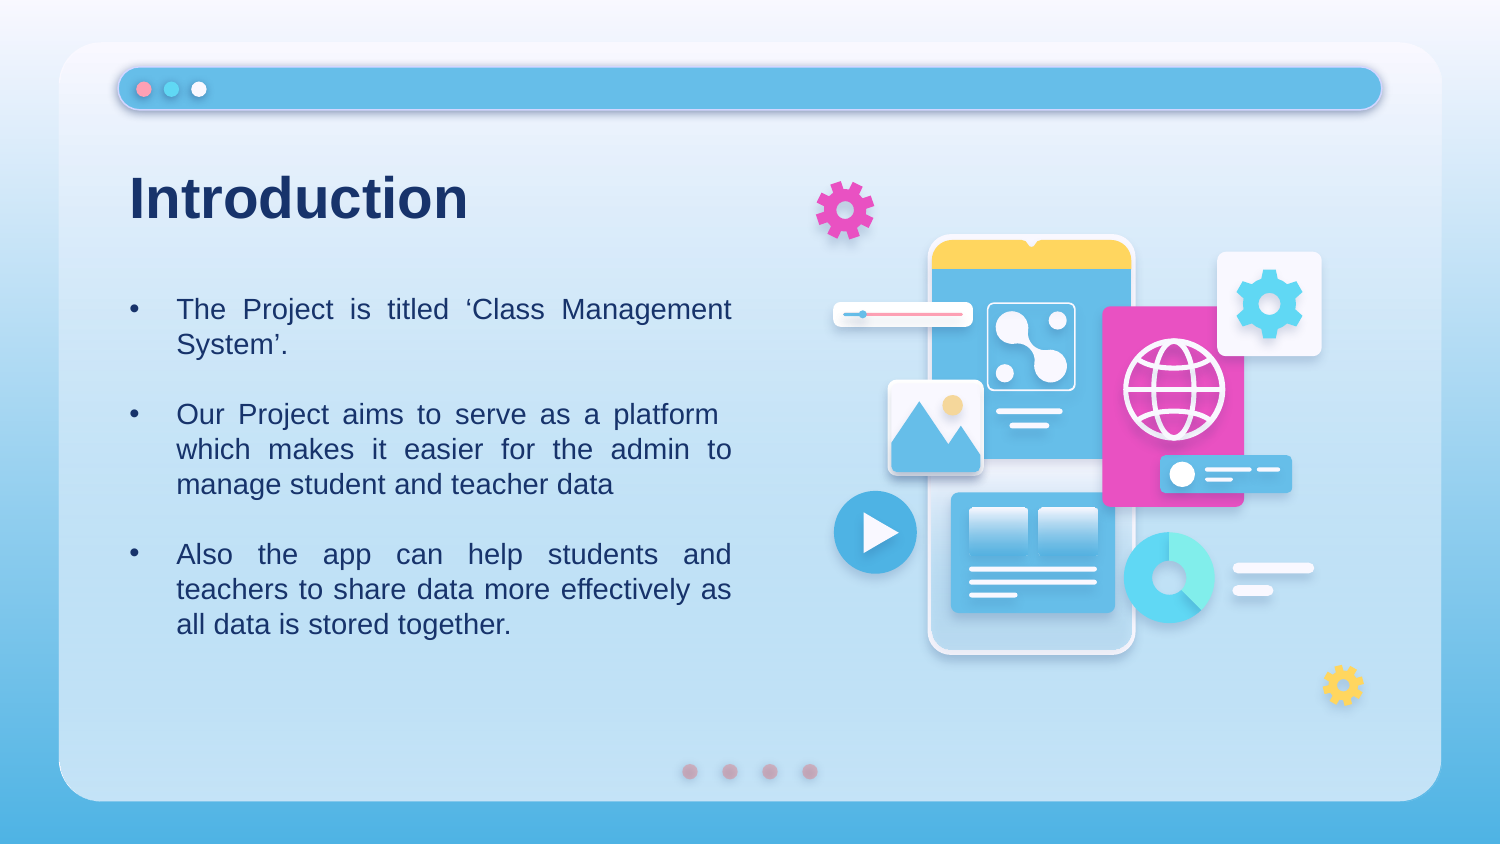

# Introduction

The Project is titled ‘Class Management System’.

Our Project aims to serve as a platform  which makes it easier for the admin to manage student and teacher data

Also the app can help students and teachers to share data more effectively as all data is stored together.